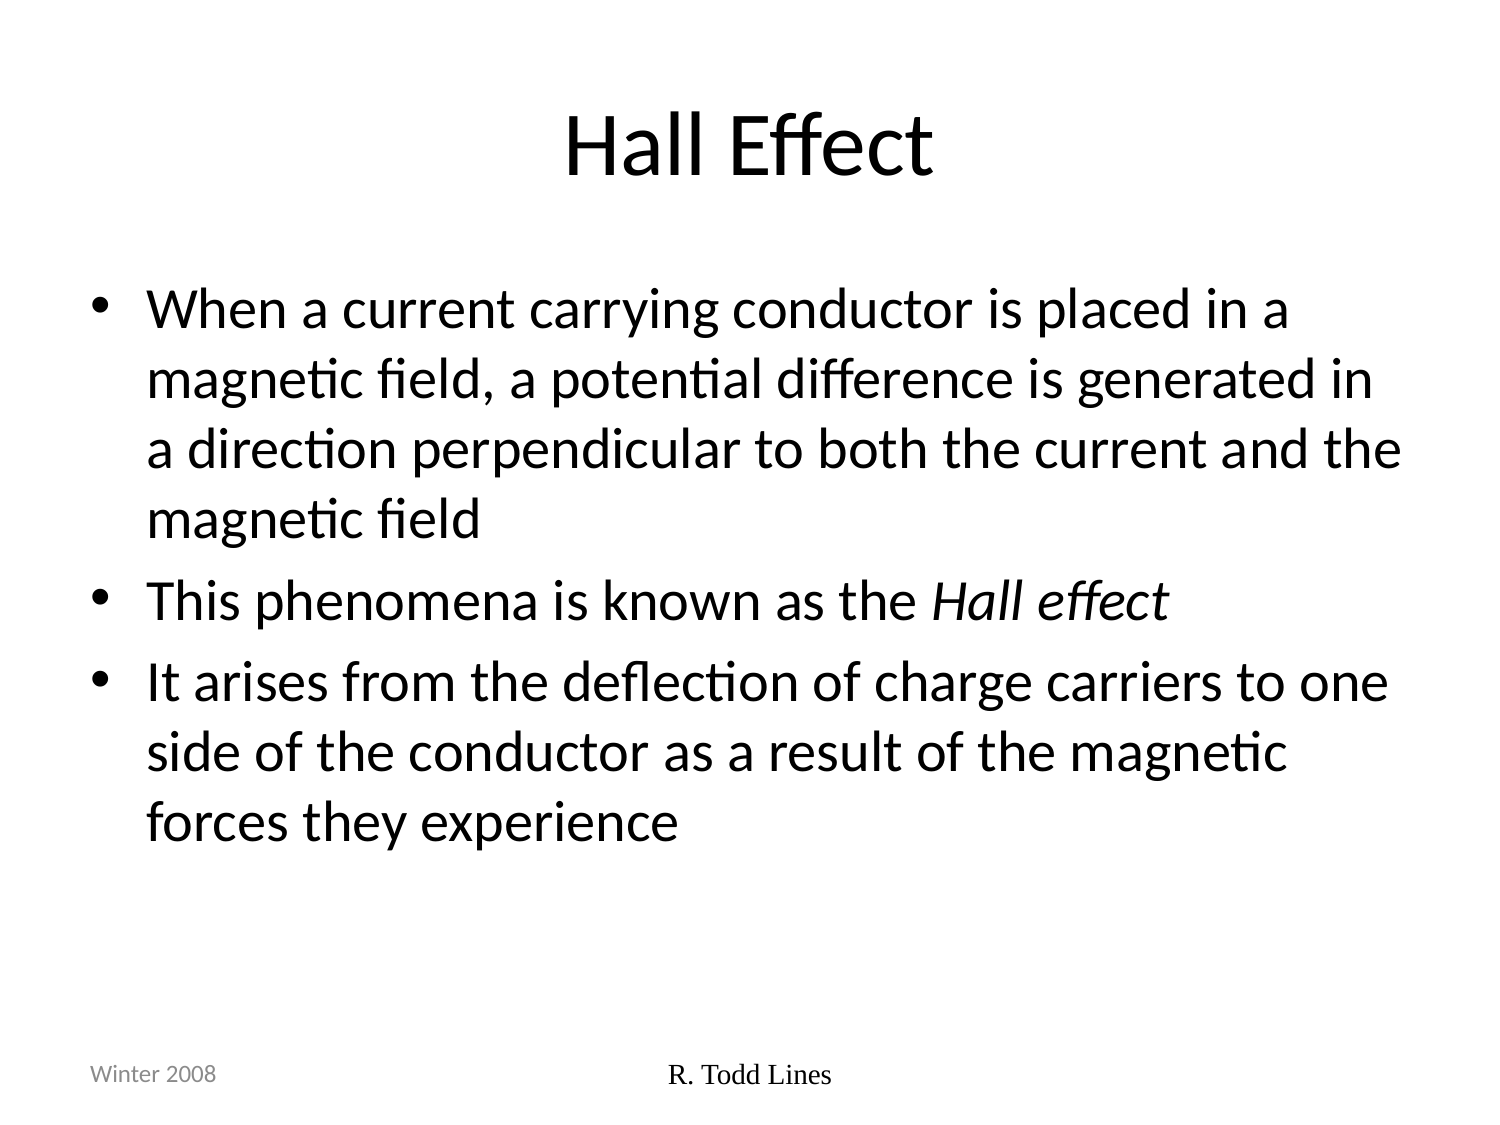

# Hall Effect
When a current carrying conductor is placed in a magnetic field, a potential difference is generated in a direction perpendicular to both the current and the magnetic field
This phenomena is known as the Hall effect
It arises from the deflection of charge carriers to one side of the conductor as a result of the magnetic forces they experience
Winter 2008
R. Todd Lines